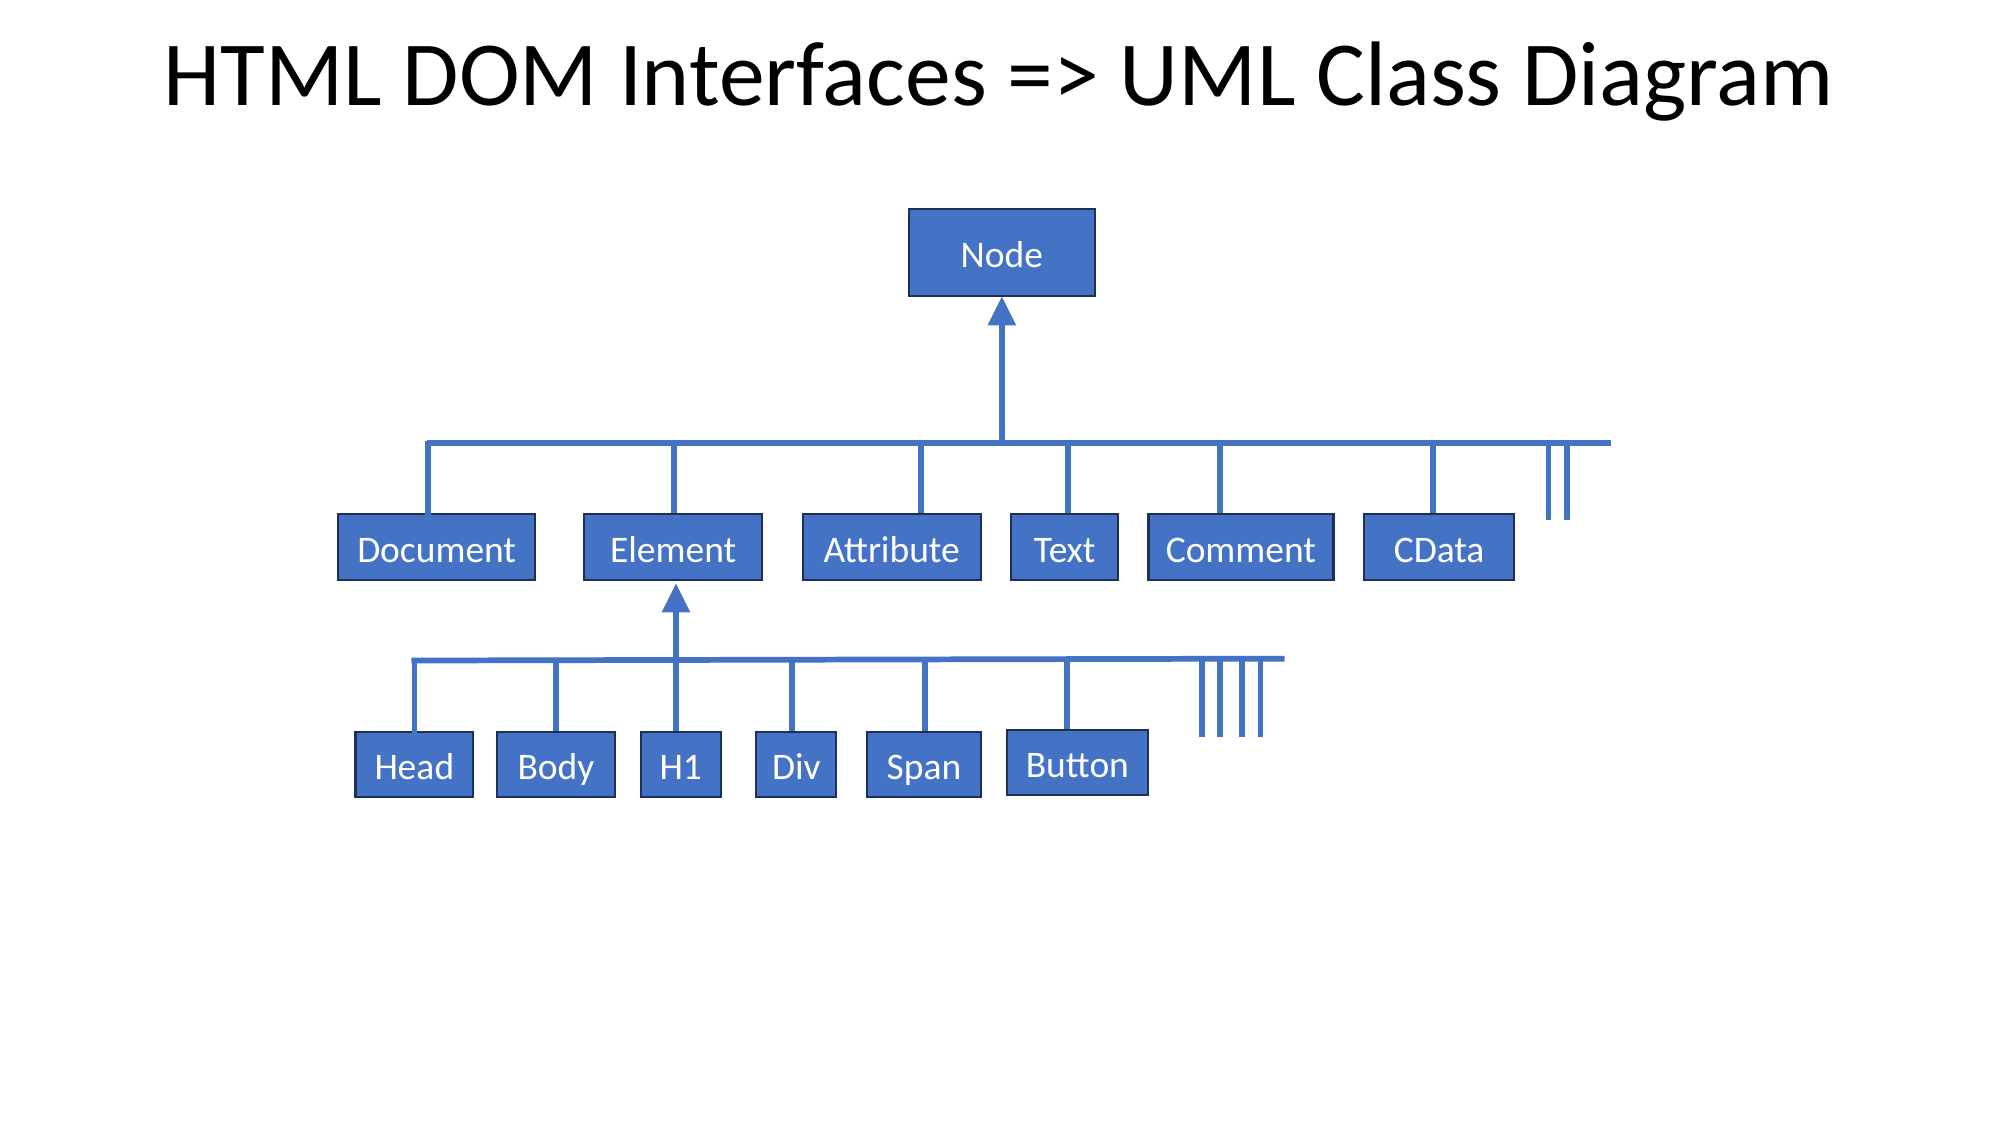

# HTML DOM Interfaces => UML Class Diagram
Node
Document
Element
Attribute
Text
Comment
CData
Button
Head
Body
H1
Div
Span